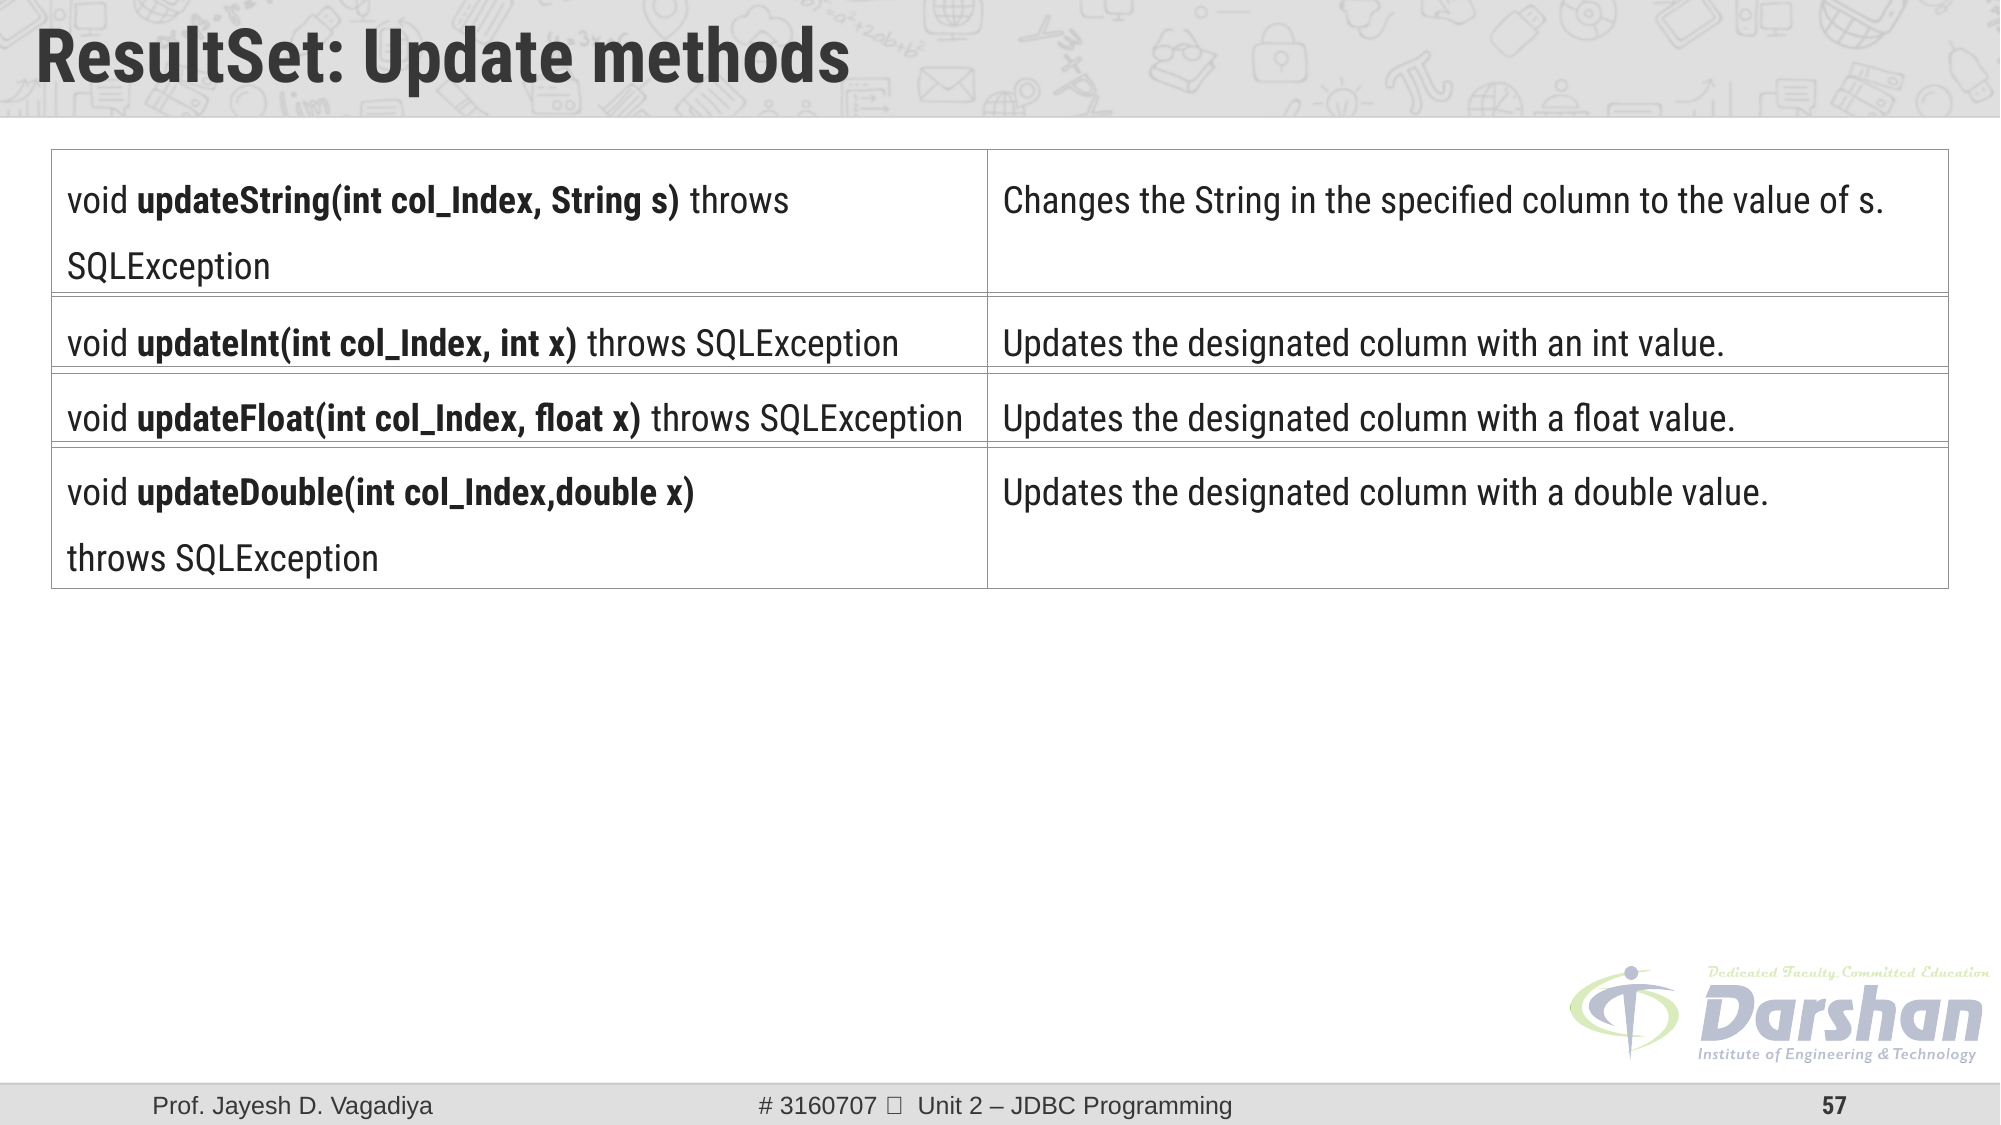

# ResultSet: Update methods
| void updateString(int col\_Index, String s) throws SQLException | Changes the String in the specified column to the value of s. |
| --- | --- |
| void updateInt(int col\_Index, int x) throws SQLException | Updates the designated column with an int value. |
| --- | --- |
| void updateFloat(int col\_Index, float x) throws SQLException | Updates the designated column with a float value. |
| --- | --- |
| void updateDouble(int col\_Index,double x) throws SQLException | Updates the designated column with a double value. |
| --- | --- |